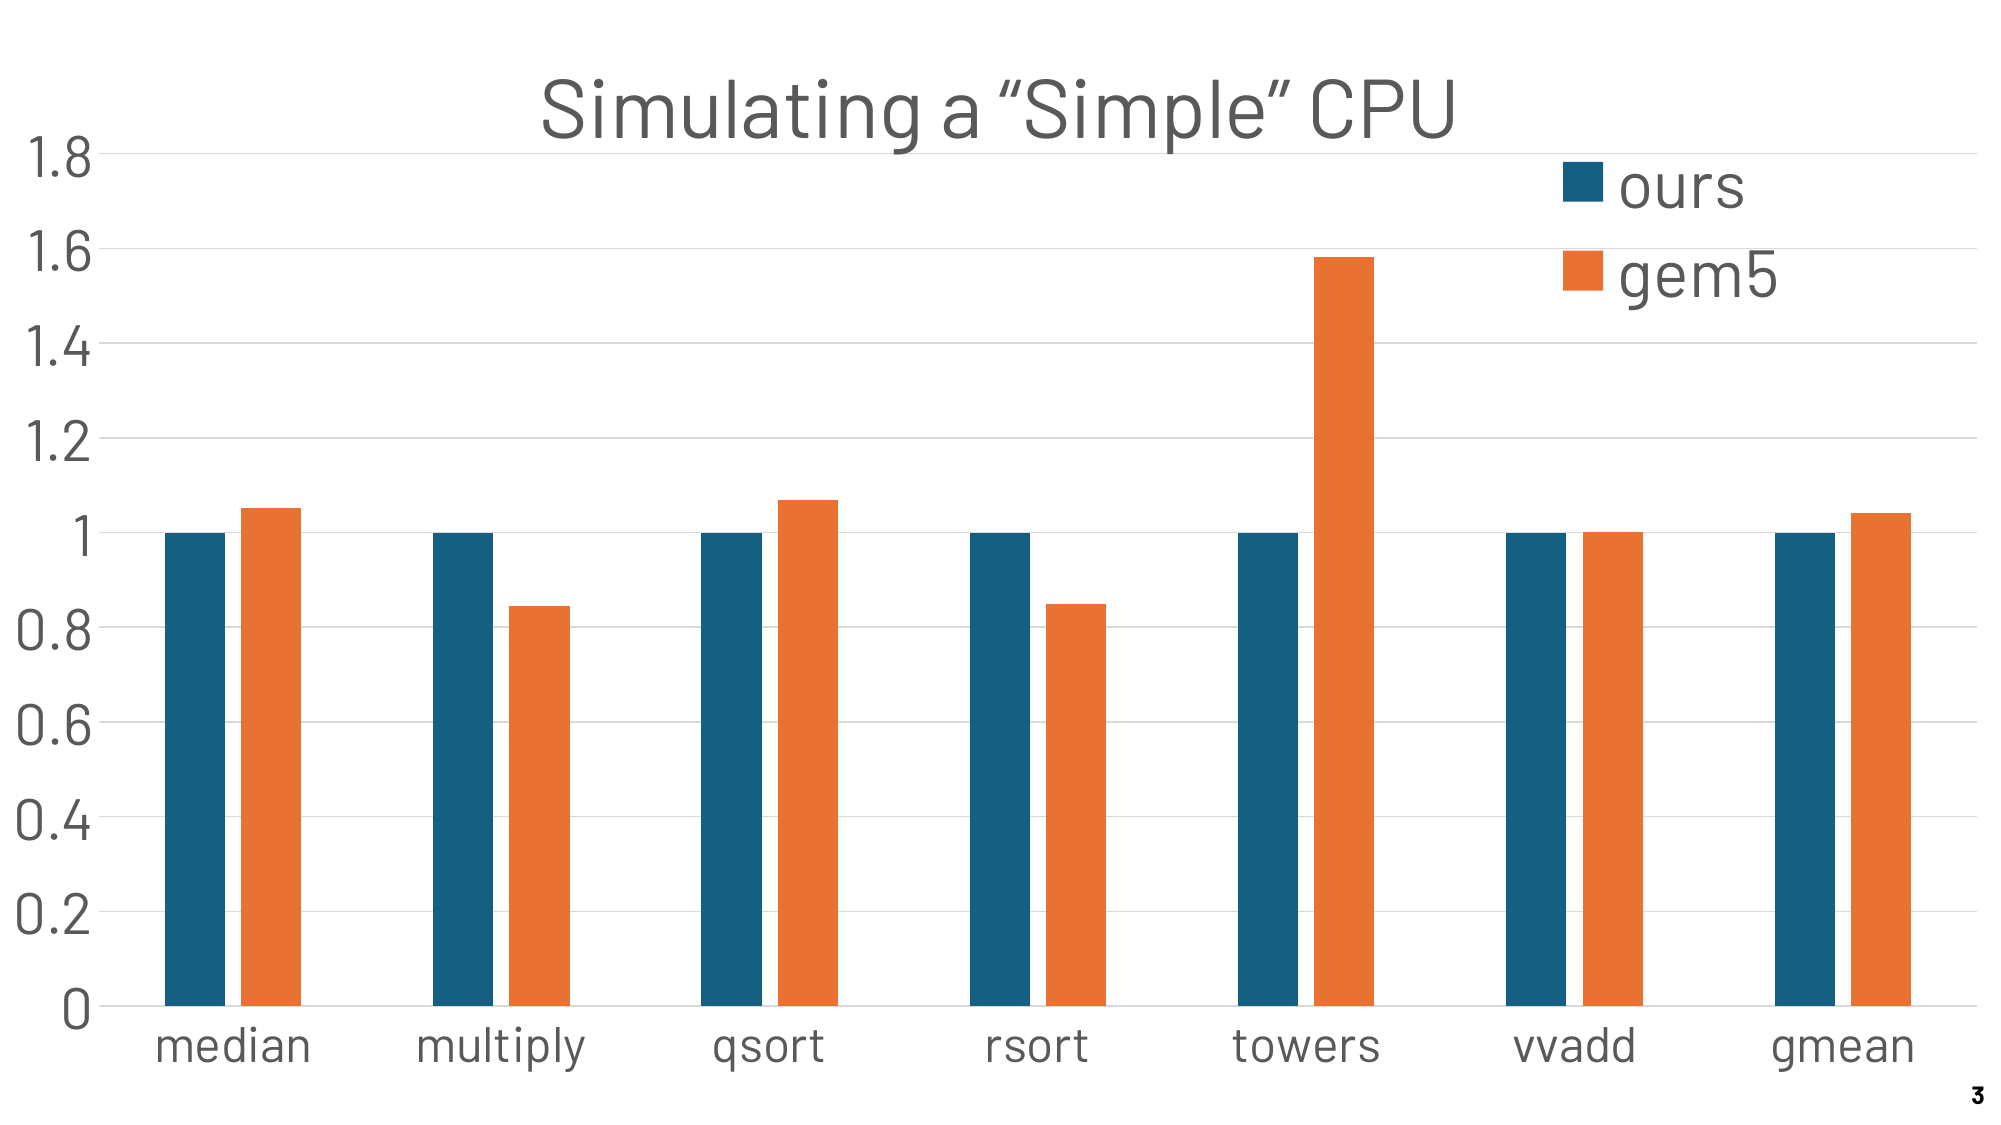

### Chart: Simulating a “Simple” CPU

| Category | ours | gem5 |
|---|---|---|
| median | 1.0 | 1.0523304728251726 |
| multiply | 1.0 | 0.8443582089552238 |
| qsort | 1.0 | 1.0688922981794 |
| rsort | 1.0 | 0.8496227956369228 |
| towers | 1.0 | 1.5820411941680166 |
| vvadd | 1.0 | 1.0014738393515106 |
| gmean | 1.0 | 1.041796105434894 |
3